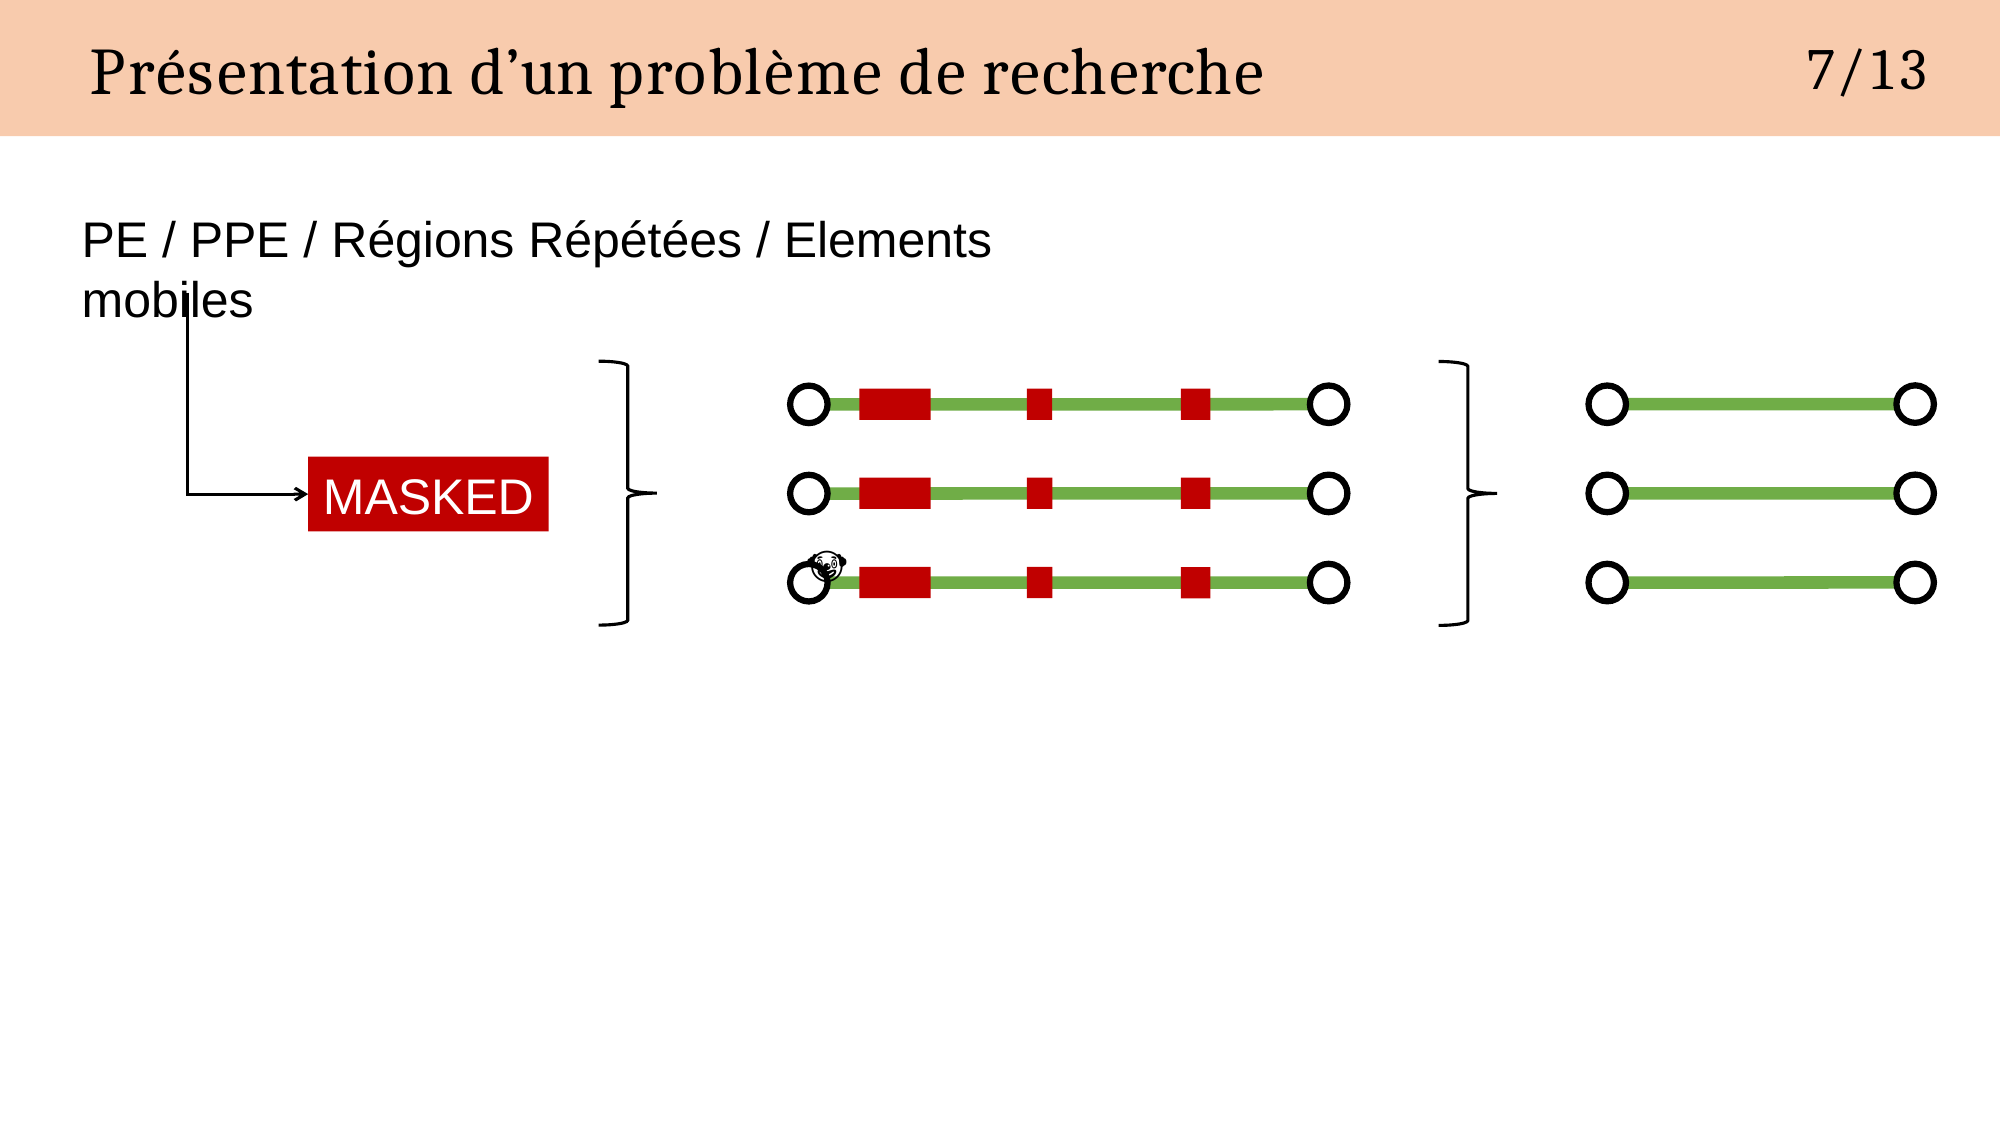

Présentation d’un problème de recherche
7/13
PE / PPE / Régions Répétées / Elements mobiles

MASKED

🤡